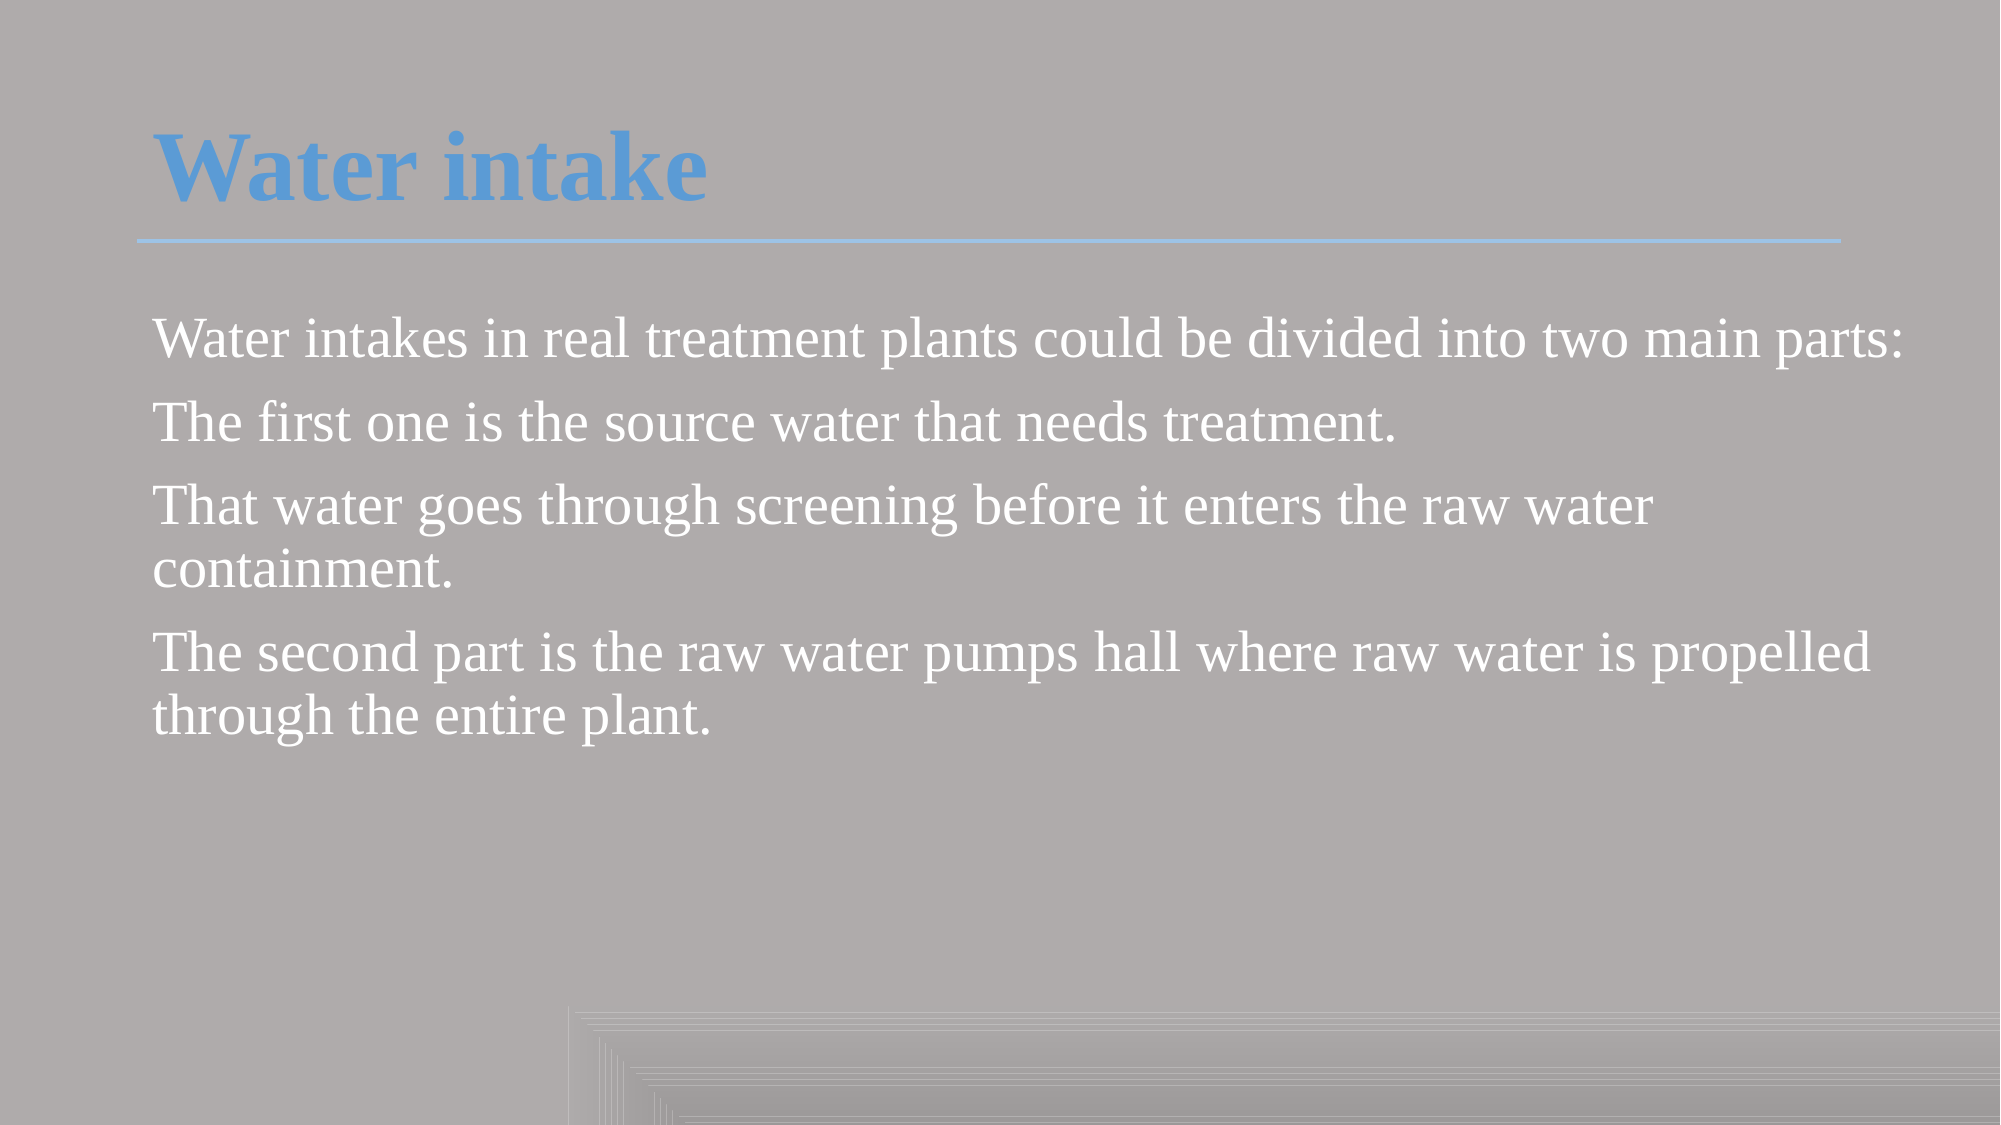

# Water intake
Water intakes in real treatment plants could be divided into two main parts:
The first one is the source water that needs treatment.
That water goes through screening before it enters the raw water containment.
The second part is the raw water pumps hall where raw water is propelled through the entire plant.